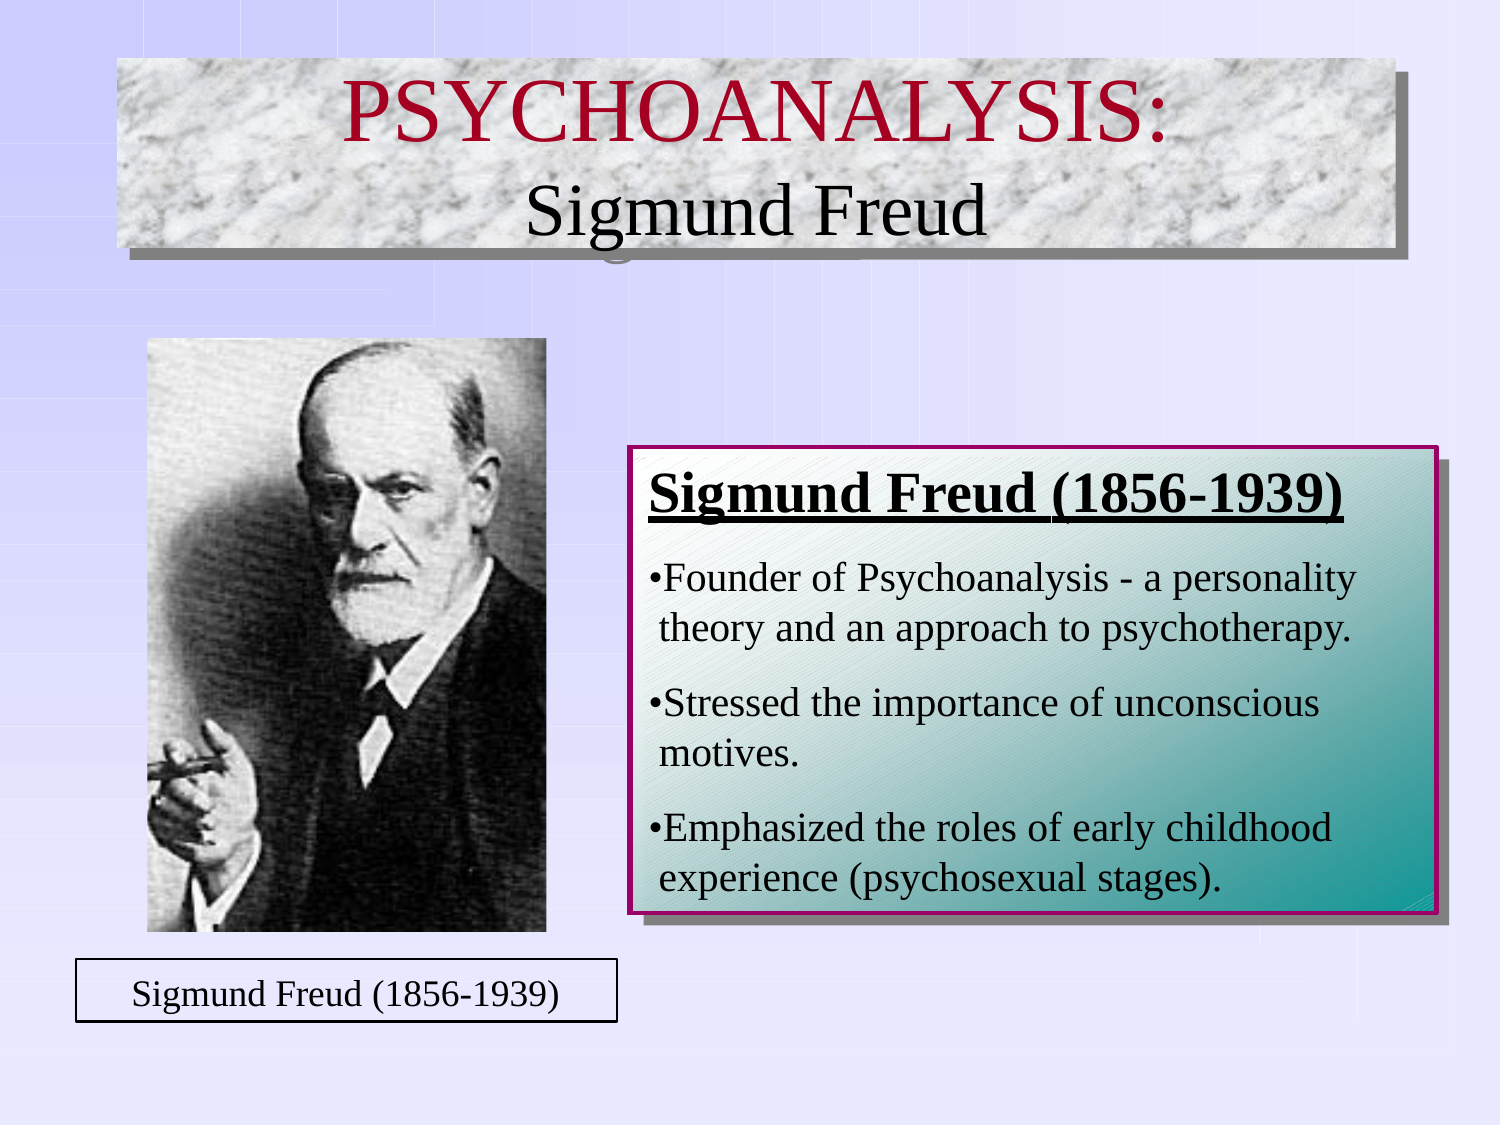

# PSYCHOANALYSIS:
Sigmund Freud

PSYCHOANALYSIS:
Sigmund Freud

|  |  |  |
| --- | --- | --- |
|  |  |  |
|  |  |  |

Sigmund Freud (1856-1939)
•Founder of Psychoanalysis - a personality  theory and an approach to psychotherapy.
•Stressed the importance of unconscious  motives.
•Emphasized the roles of early childhood  experience (psychosexual stages).

Sigmund Freud (1856-1939)

Sigmund Freud (1856-1939)
•Founder of Psychoanalysis - a personality  theory and an approach to psychotherapy.
•Stressed the importance of unconscious  motives.
•Emphasized the roles of early childhood  experience (psychosexual stages).